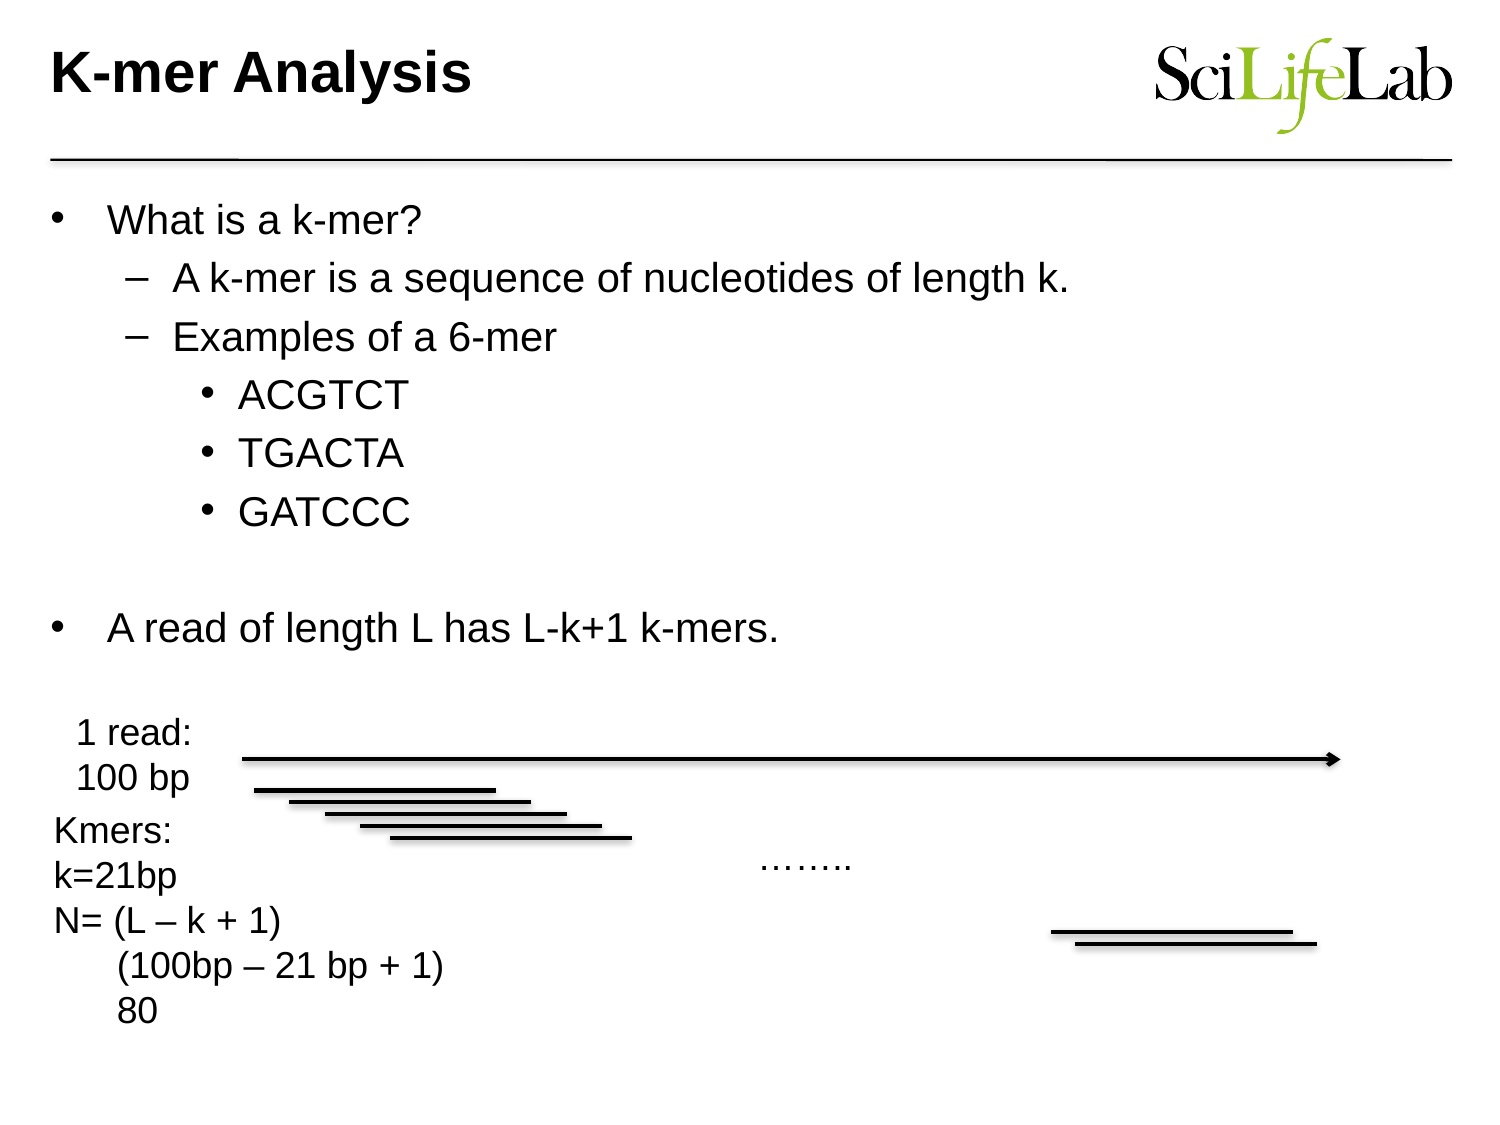

# K-mer Analysis
What is a k-mer?
A k-mer is a sequence of nucleotides of length k.
Examples of a 6-mer
ACGTCT
TGACTA
GATCCC

A read of length L has L-k+1 k-mers.

1 read:
100 bp
Kmers:
k=21bp
N= (L – k + 1)
      (100bp – 21 bp + 1)
      80
……..